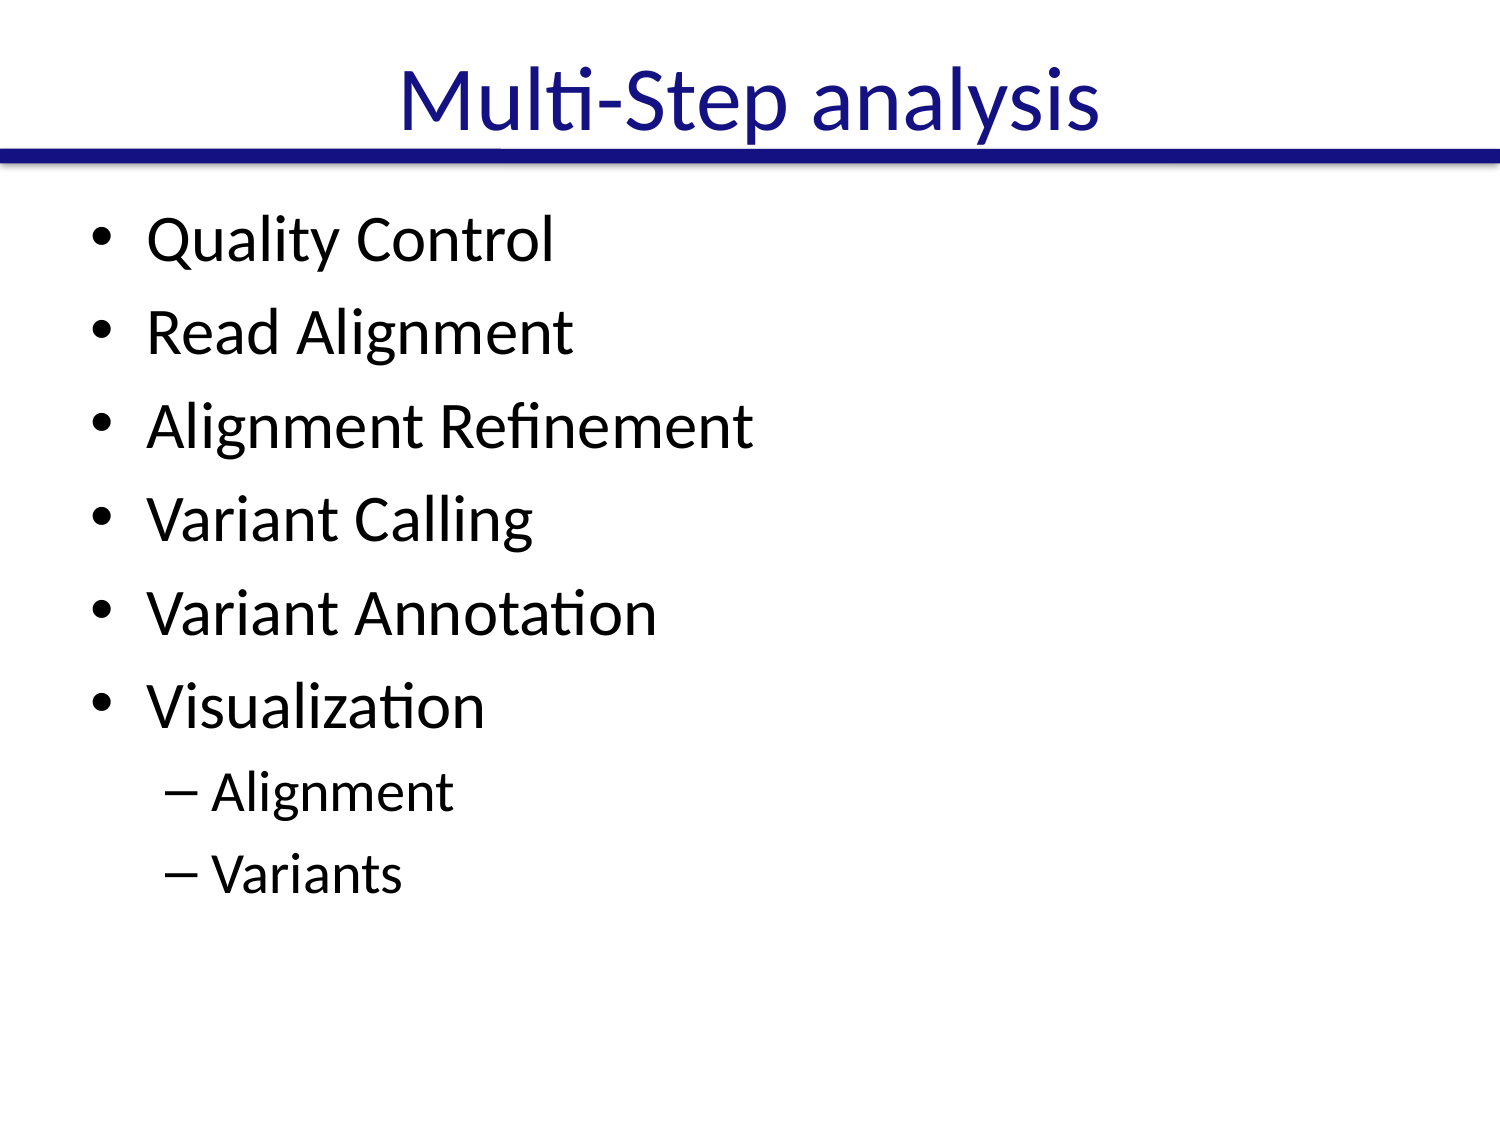

# Multi-Step analysis
Quality Control
Read Alignment
Alignment Refinement
Variant Calling
Variant Annotation
Visualization
Alignment
Variants